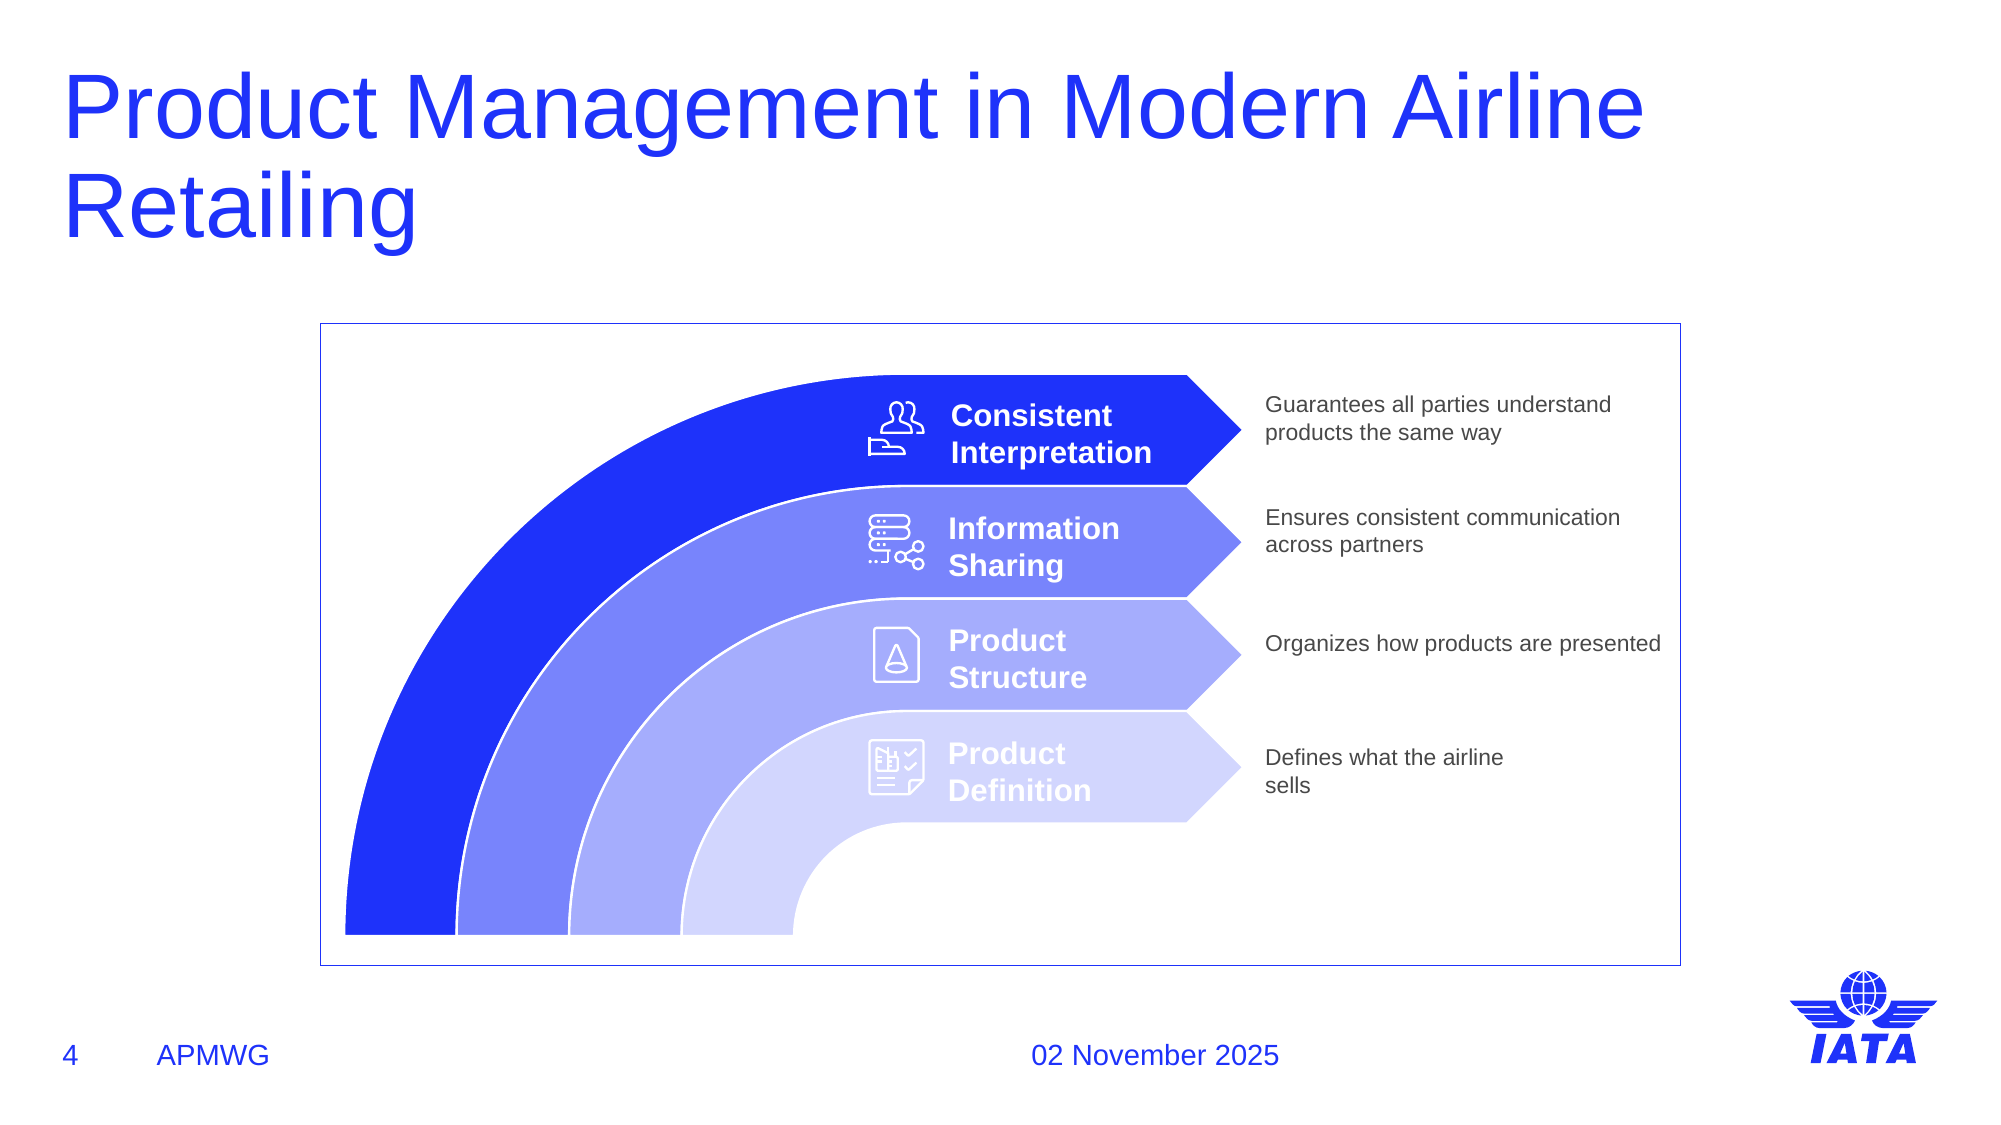

# Product Management in Modern Airline Retailing

Guarantees all parties understand products the same way
Consistent
Interpretation

Ensures consistent communication across partners
Information
Sharing

Product
Structure

Organizes how products are presented

Product
Definition

Defines what the airline sells
4
APMWG
02 November 2025